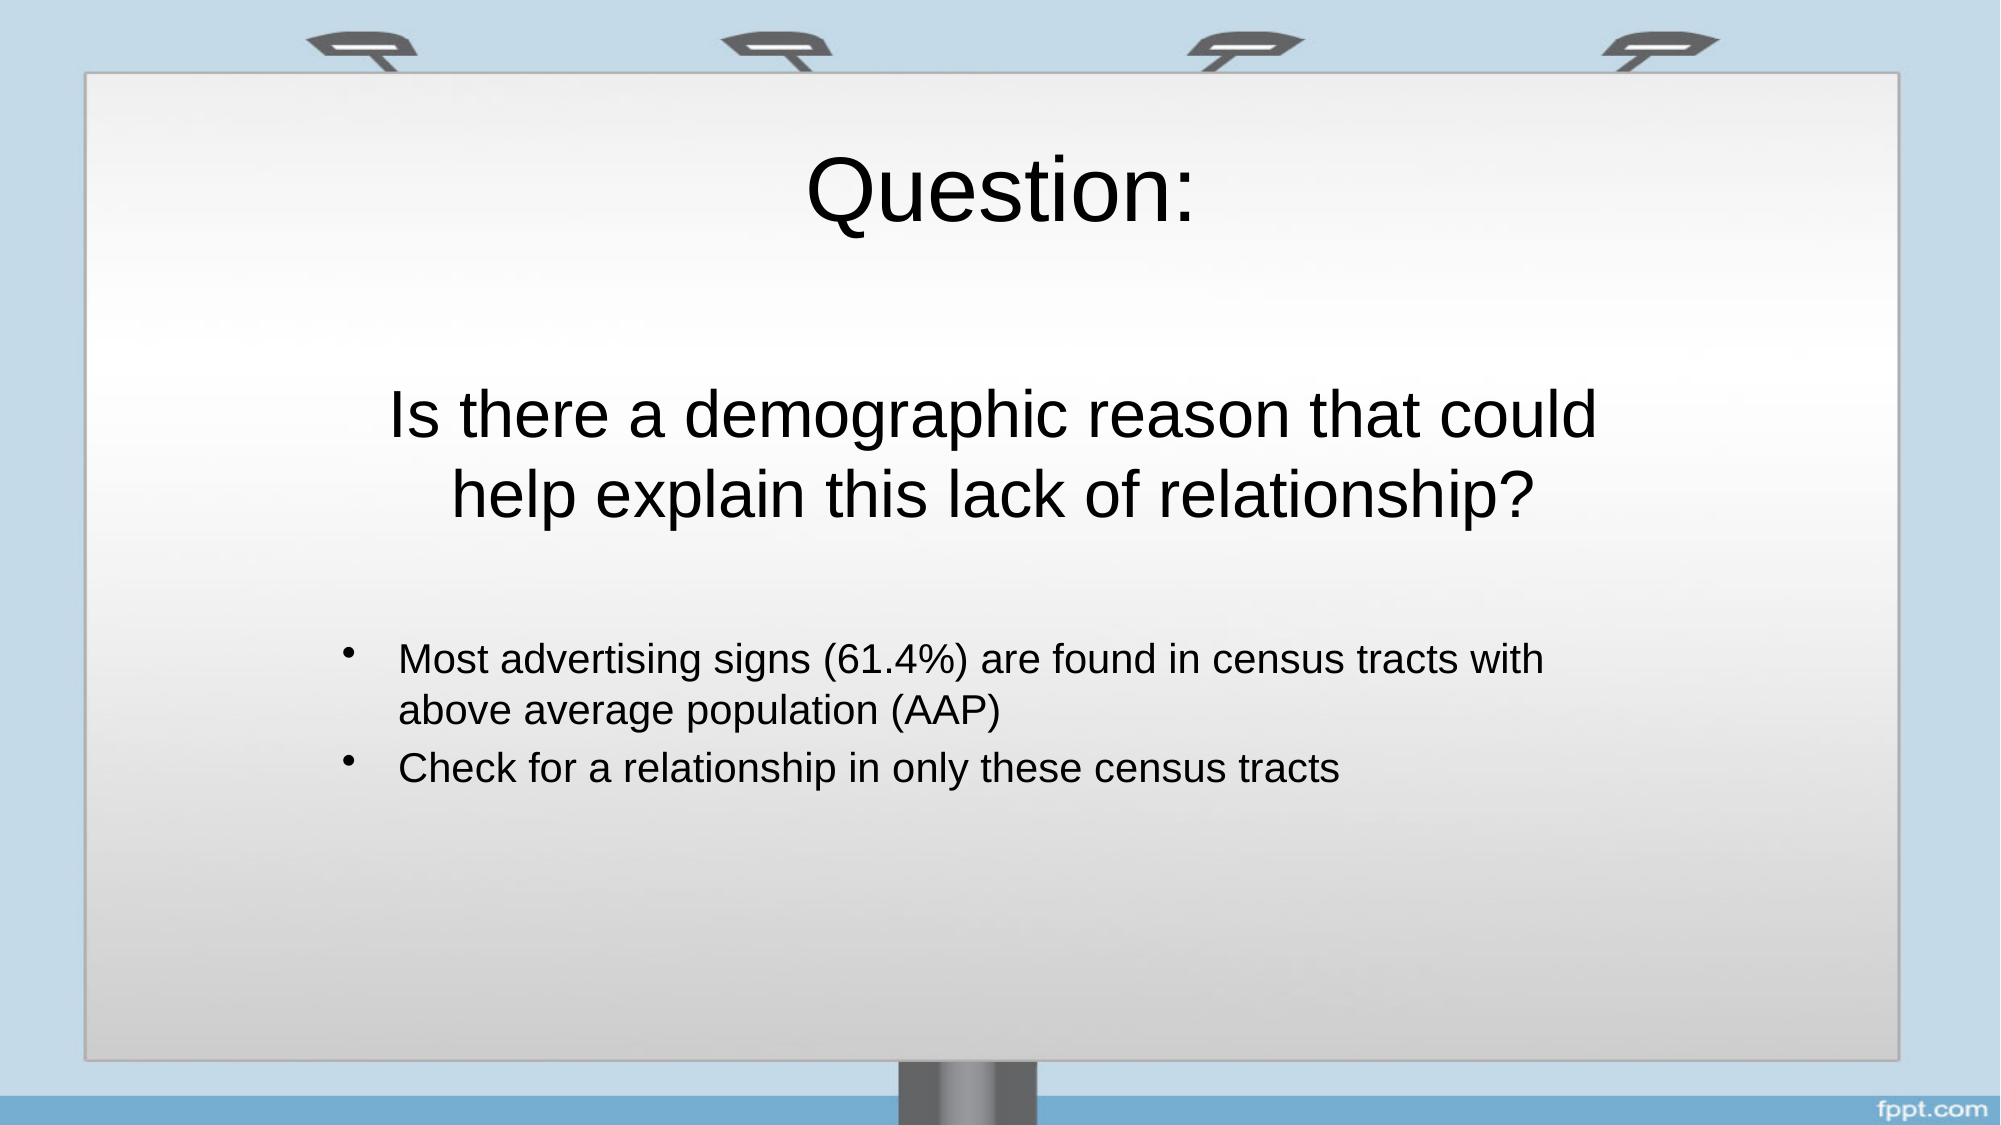

# Question:
Is there a demographic reason that could help explain this lack of relationship?

Most advertising signs (61.4%) are found in census tracts with above average population (AAP)
Check for a relationship in only these census tracts